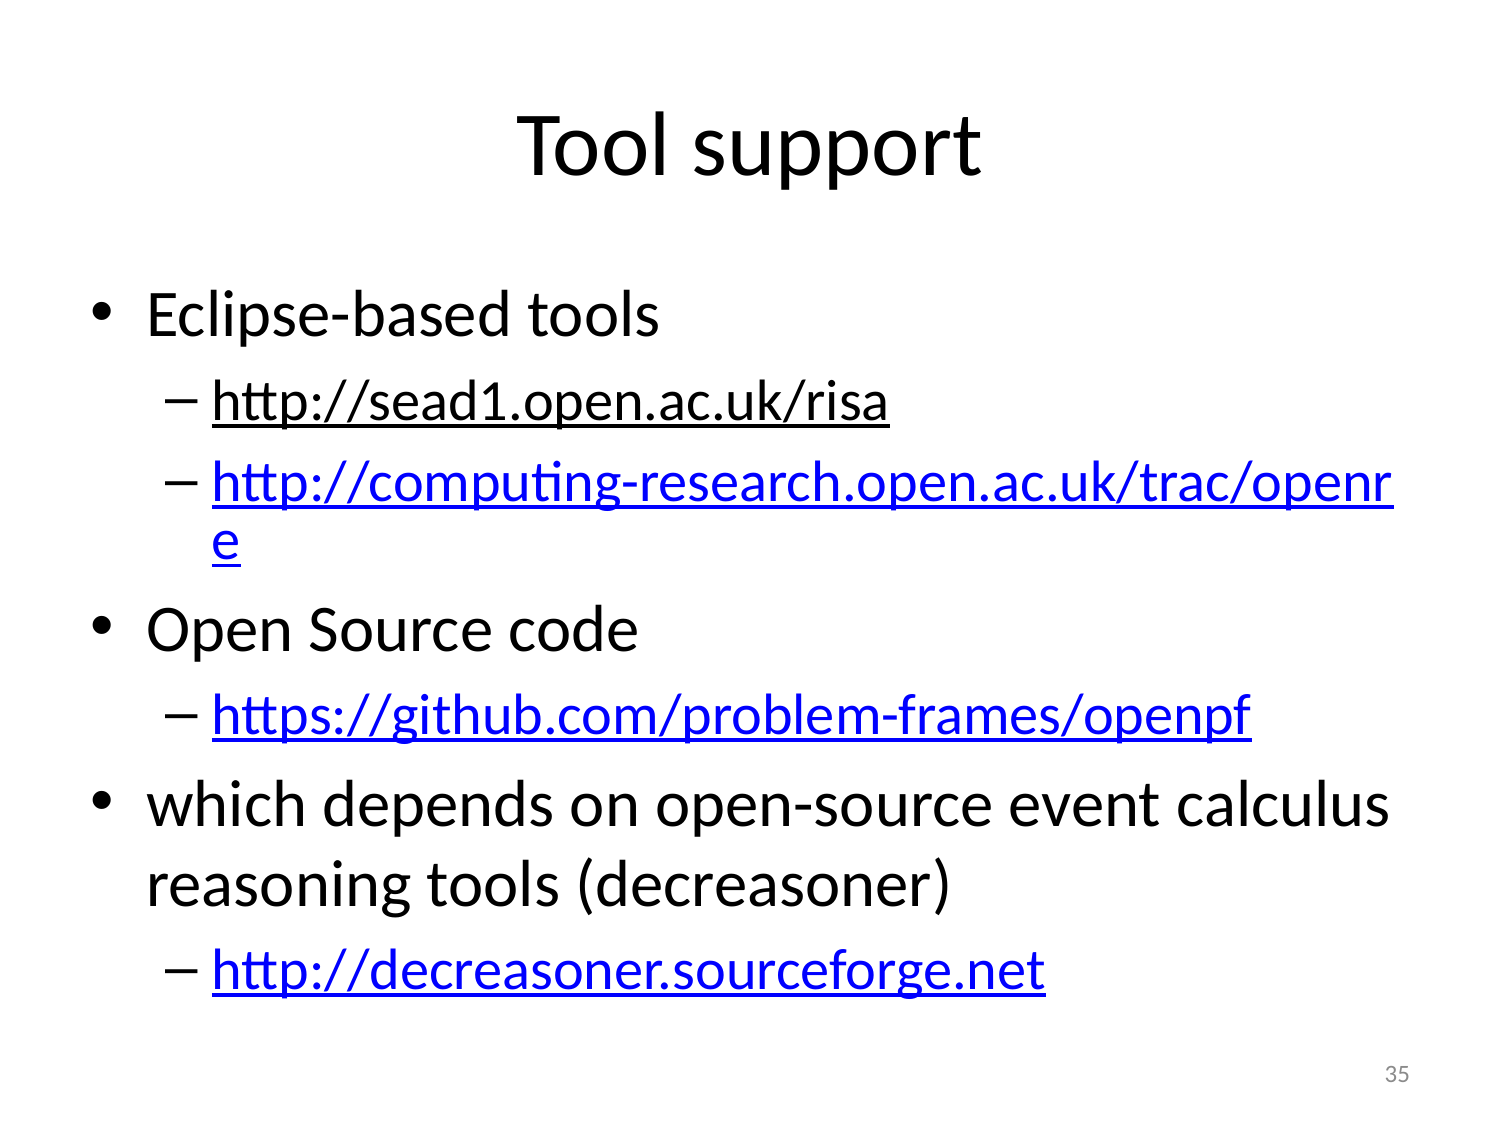

# Tool support
Eclipse-based tools
http://sead1.open.ac.uk/risa
http://computing-research.open.ac.uk/trac/openre
Open Source code
https://github.com/problem-frames/openpf
which depends on open-source event calculus reasoning tools (decreasoner)
http://decreasoner.sourceforge.net
35